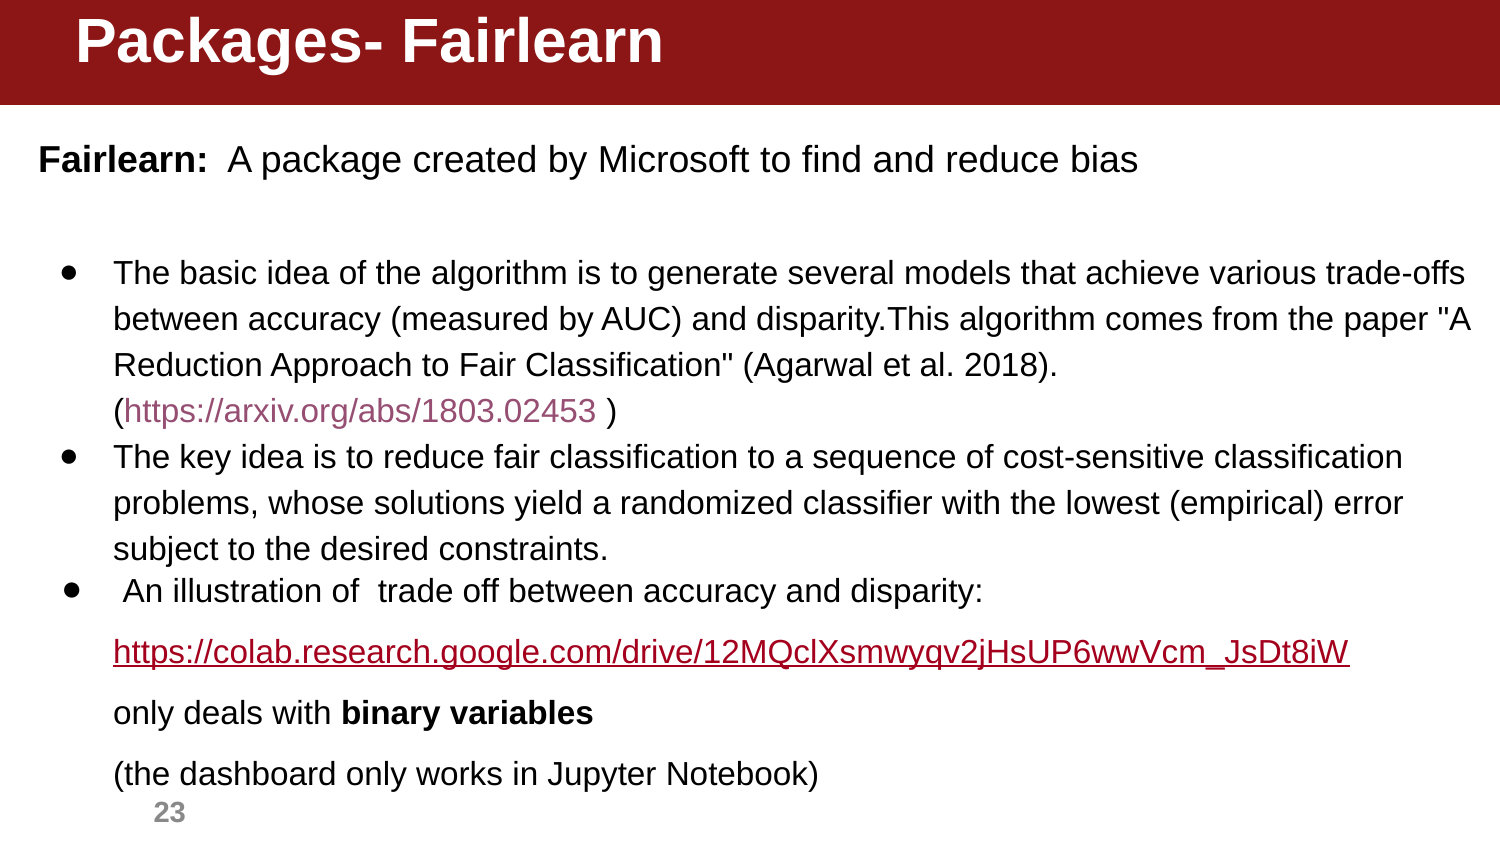

Packages- Fairlearn
Fairlearn:  A package created by Microsoft to find and reduce bias

The basic idea of the algorithm is to generate several models that achieve various trade-offs between accuracy (measured by AUC) and disparity.This algorithm comes from the paper "A Reduction Approach to Fair Classification" (Agarwal et al. 2018). (https://arxiv.org/abs/1803.02453 )
The key idea is to reduce fair classification to a sequence of cost-sensitive classification problems, whose solutions yield a randomized classifier with the lowest (empirical) error subject to the desired constraints.
 An illustration of  trade off between accuracy and disparity:
https://colab.research.google.com/drive/12MQclXsmwyqv2jHsUP6wwVcm_JsDt8iW
only deals with binary variables
(the dashboard only works in Jupyter Notebook)

23